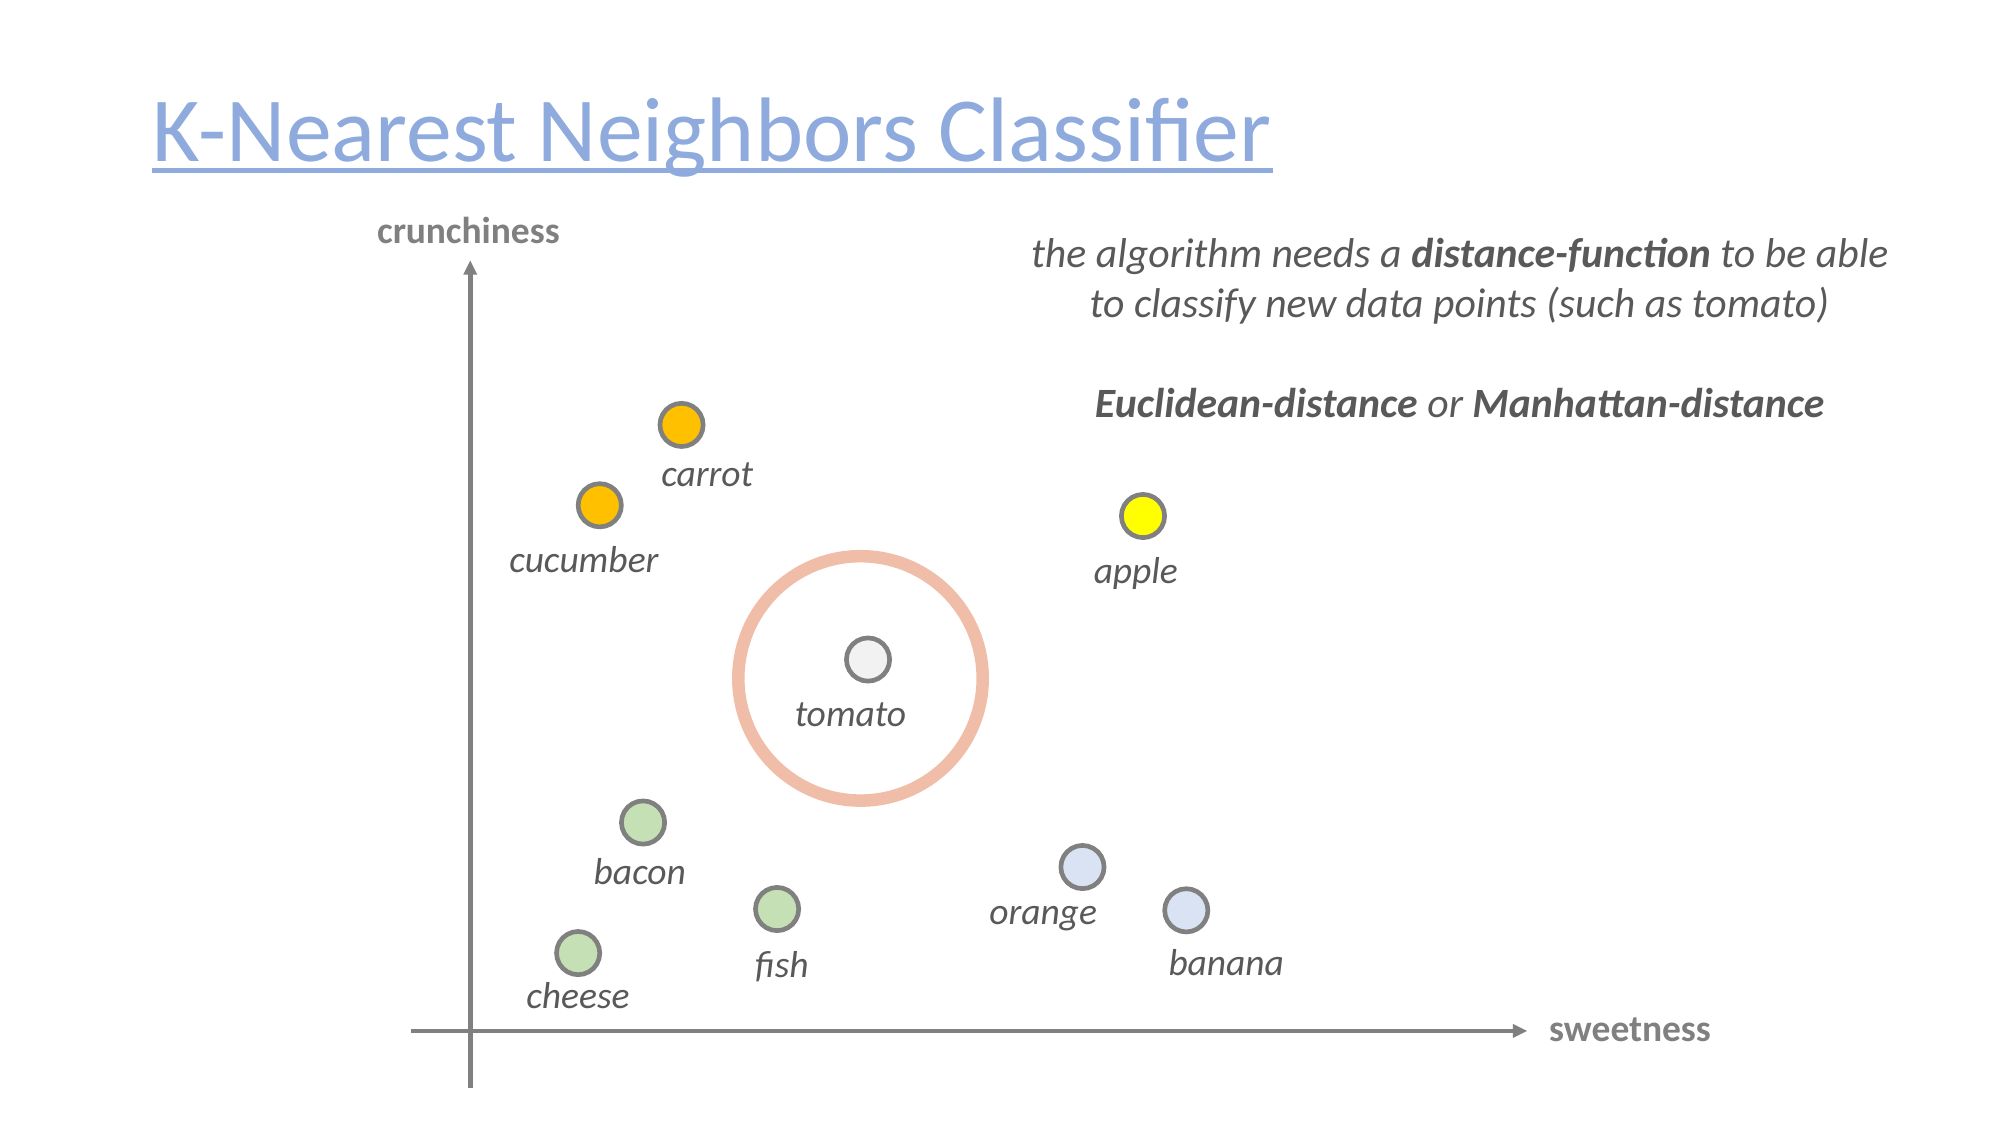

# K-Nearest Neighbors Classifier
crunchiness
the algorithm needs a distance-function to be able
to classify new data points (such as tomato)

Euclidean-distance or Manhattan-distance

carrot

cucumber
apple

tomato

bacon

orange

banana

fish
cheese
sweetness